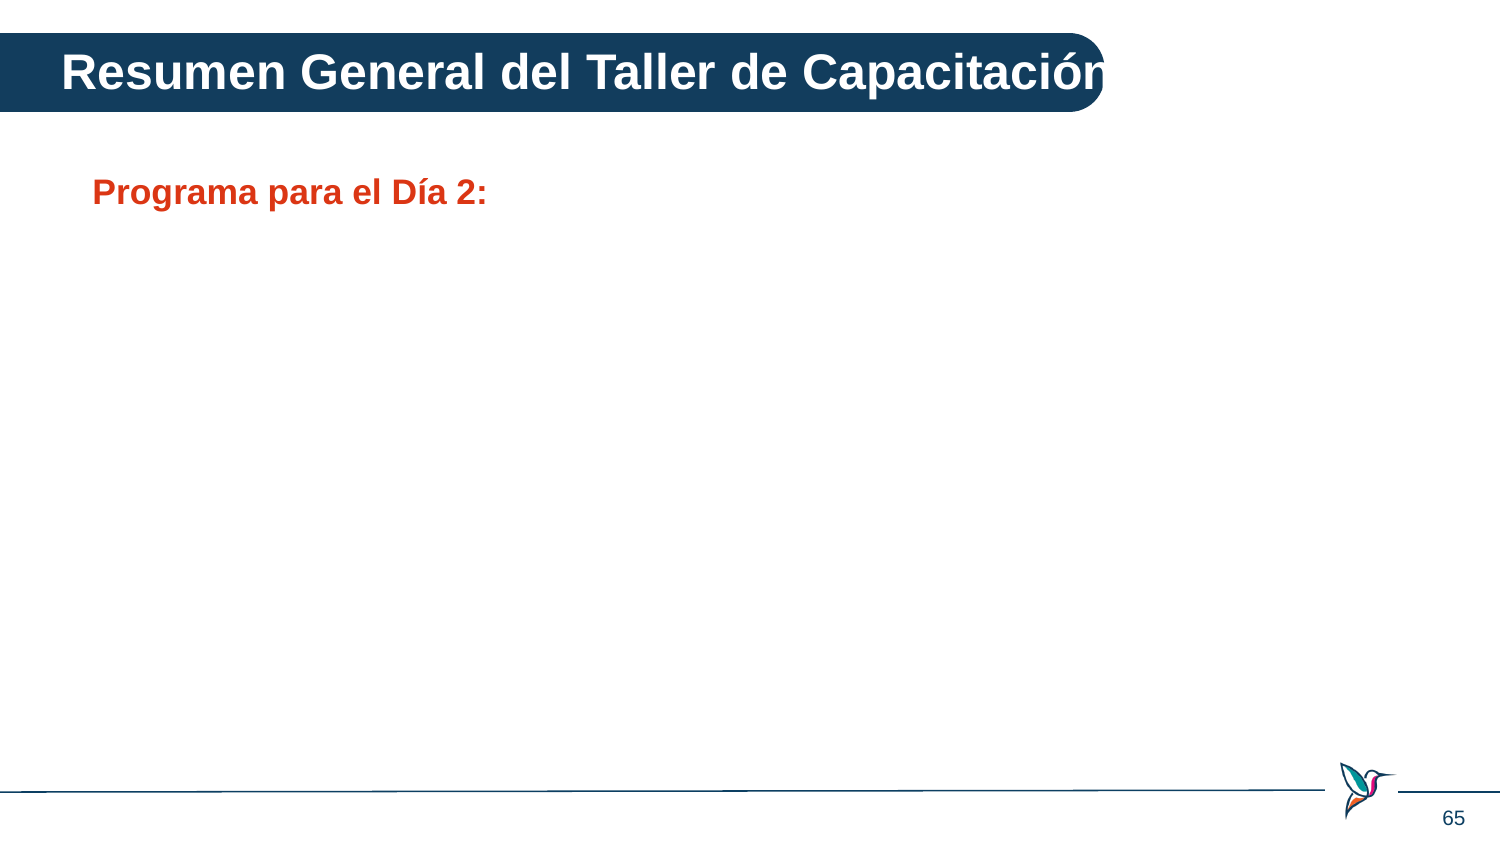

Resumen General del Taller de Capacitación de Facilitadores
Programa para el Día 2: